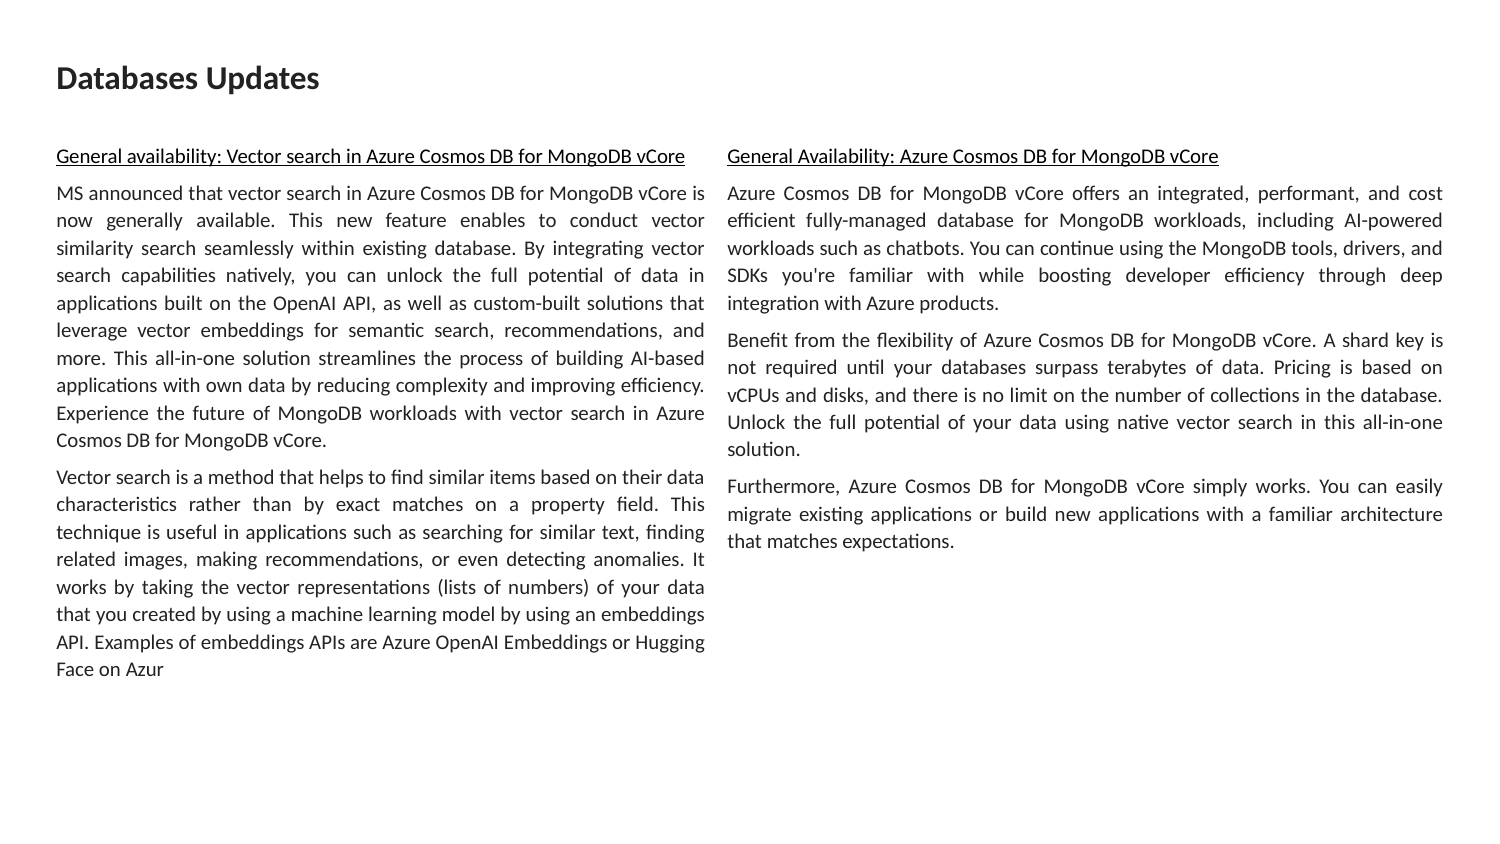

# Databases Updates
General availability: Vector search in Azure Cosmos DB for MongoDB vCore
MS announced that vector search in Azure Cosmos DB for MongoDB vCore is now generally available. This new feature enables to conduct vector similarity search seamlessly within existing database. By integrating vector search capabilities natively, you can unlock the full potential of data in applications built on the OpenAI API, as well as custom-built solutions that leverage vector embeddings for semantic search, recommendations, and more. This all-in-one solution streamlines the process of building AI-based applications with own data by reducing complexity and improving efficiency. Experience the future of MongoDB workloads with vector search in Azure Cosmos DB for MongoDB vCore.
Vector search is a method that helps to find similar items based on their data characteristics rather than by exact matches on a property field. This technique is useful in applications such as searching for similar text, finding related images, making recommendations, or even detecting anomalies. It works by taking the vector representations (lists of numbers) of your data that you created by using a machine learning model by using an embeddings API. Examples of embeddings APIs are Azure OpenAI Embeddings or Hugging Face on Azur
General Availability: Azure Cosmos DB for MongoDB vCore
Azure Cosmos DB for MongoDB vCore offers an integrated, performant, and cost efficient fully-managed database for MongoDB workloads, including AI-powered workloads such as chatbots. You can continue using the MongoDB tools, drivers, and SDKs you're familiar with while boosting developer efficiency through deep integration with Azure products.
Benefit from the flexibility of Azure Cosmos DB for MongoDB vCore. A shard key is not required until your databases surpass terabytes of data. Pricing is based on vCPUs and disks, and there is no limit on the number of collections in the database. Unlock the full potential of your data using native vector search in this all-in-one solution.
Furthermore, Azure Cosmos DB for MongoDB vCore simply works. You can easily migrate existing applications or build new applications with a familiar architecture that matches expectations.